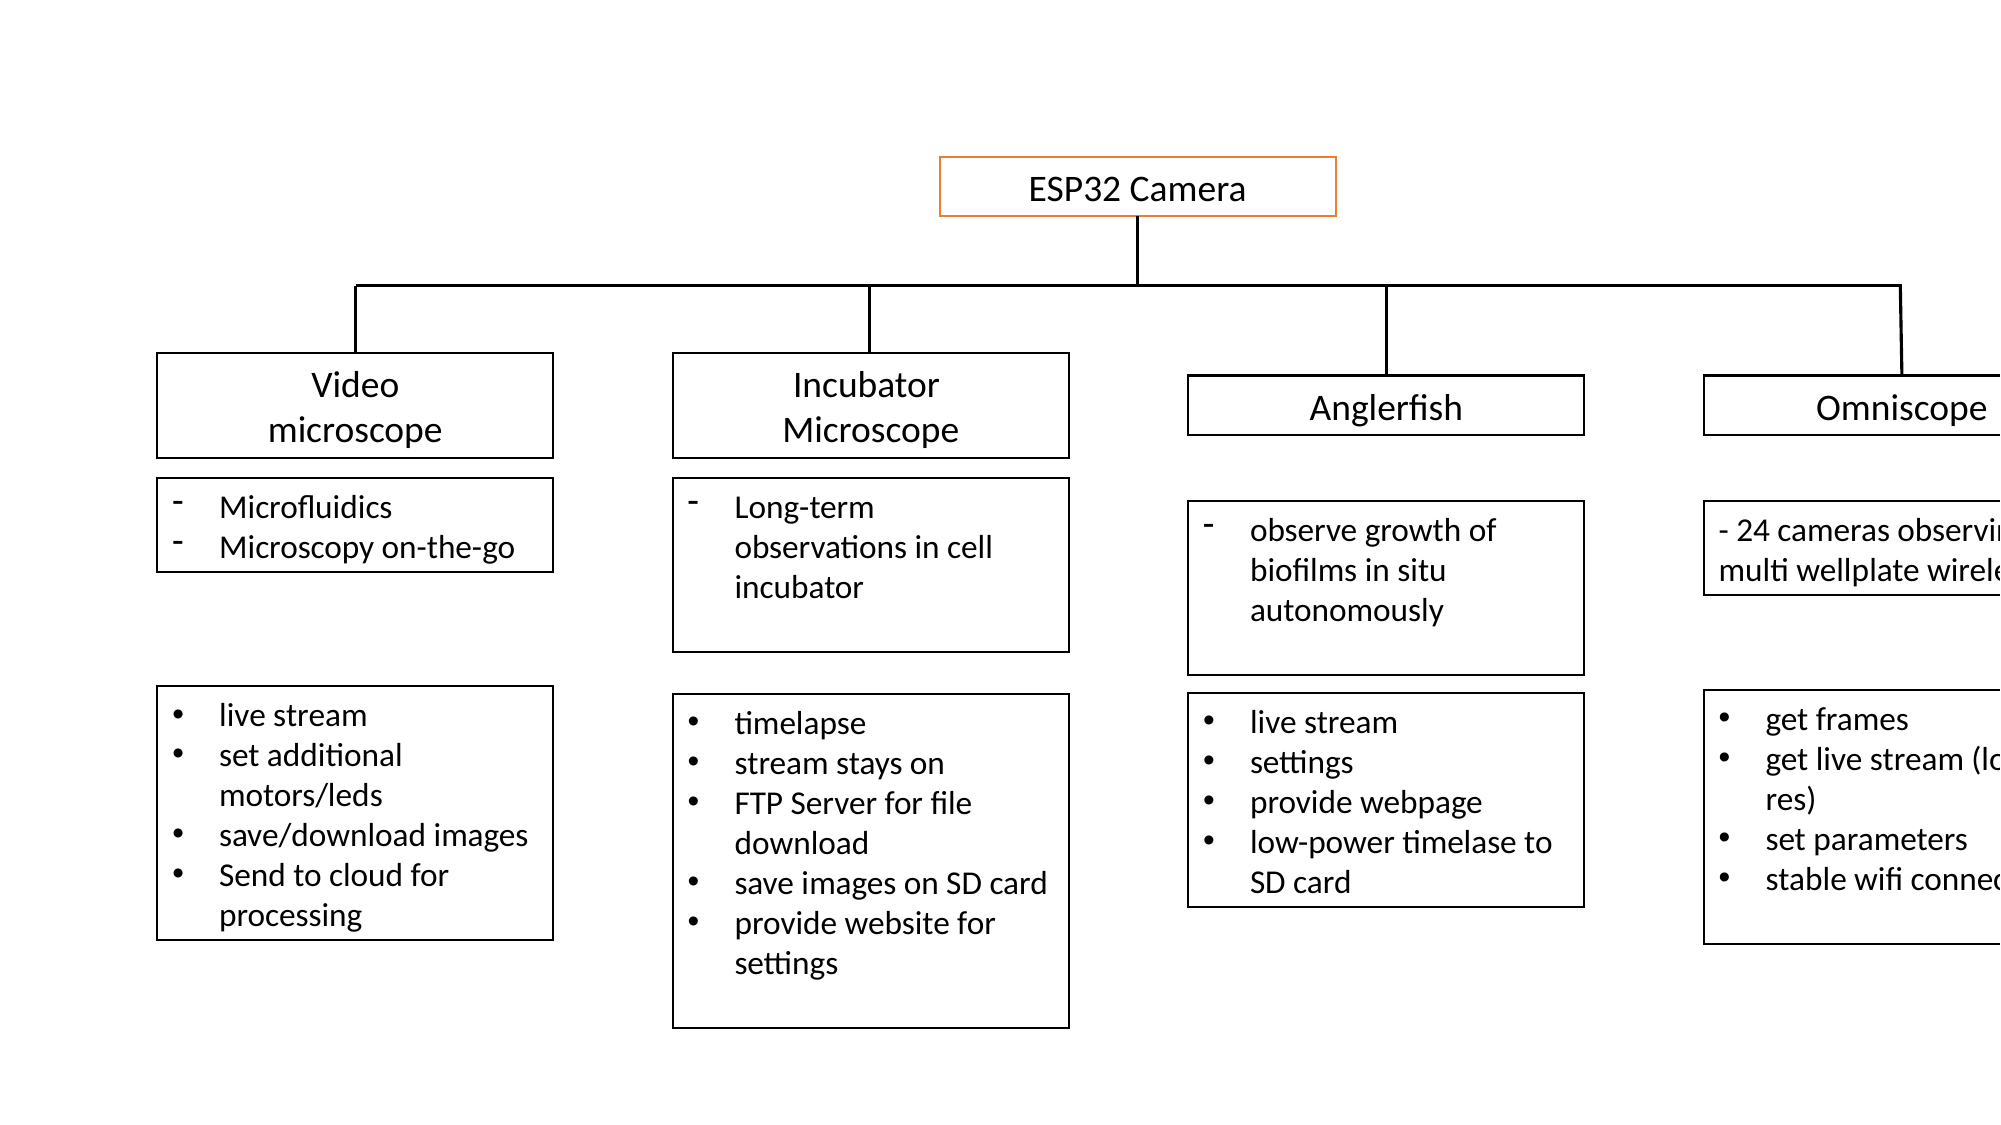

ESP32 Camera
Video
microscope
Incubator
Microscope
Anglerfish
Omniscope
Microfluidics
Microscopy on-the-go
Long-term observations in cell incubator

observe growth of biofilms in situ autonomously

- 24 cameras observing multi wellplate wirelessly
live stream
set additional motors/leds
save/download images
Send to cloud for processing
get frames
get live stream (low res)
set parameters
stable wifi connection

live stream
settings
provide webpage
low-power timelase to SD card
timelapse
stream stays on
FTP Server for file download
save images on SD card
provide website for settings